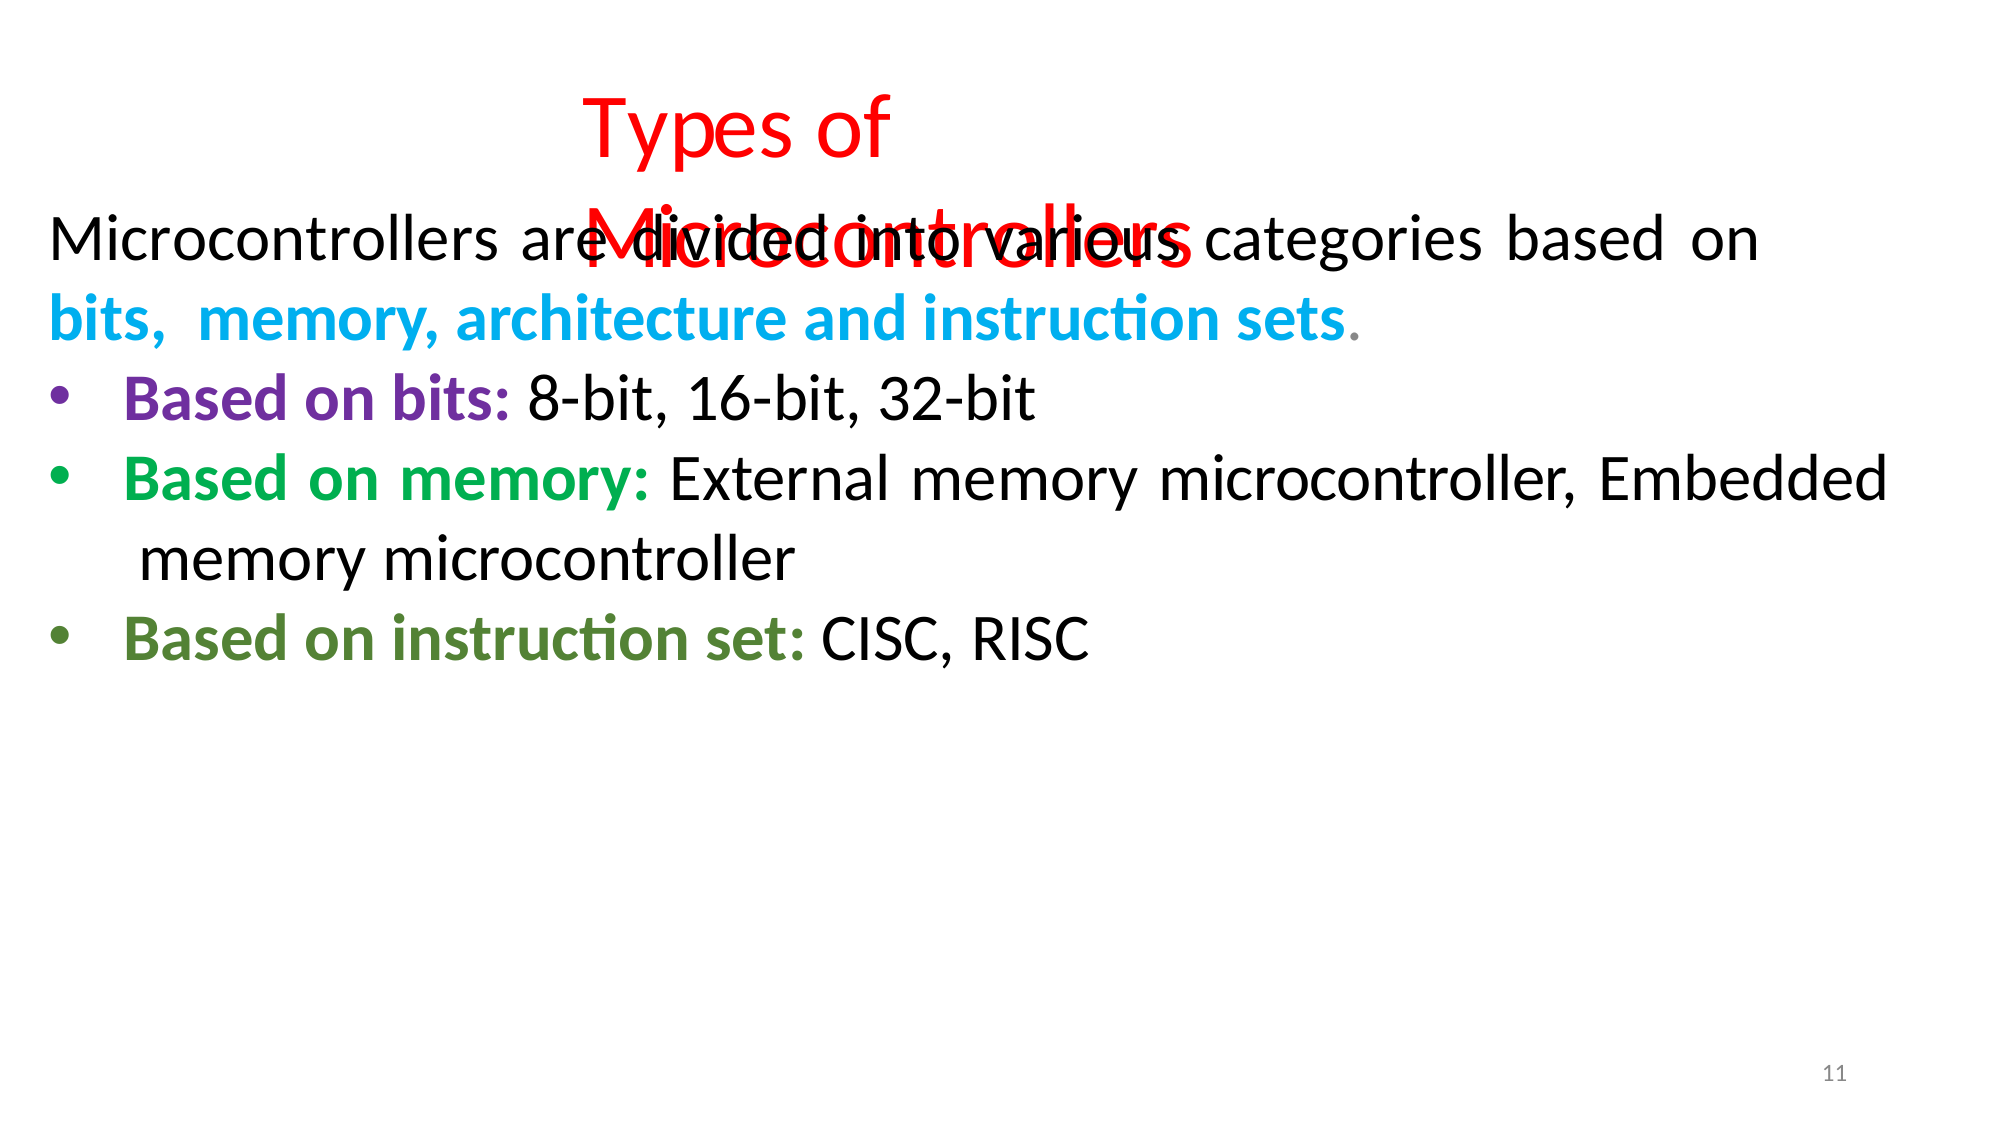

# Types of Microcontrollers
Microcontrollers	are	divided	into	various	categories	based	on	bits,  memory, architecture and instruction sets.
Based on bits: 8-bit, 16-bit, 32-bit
Based on memory: External memory microcontroller, Embedded  memory microcontroller
Based on instruction set: CISC, RISC
11